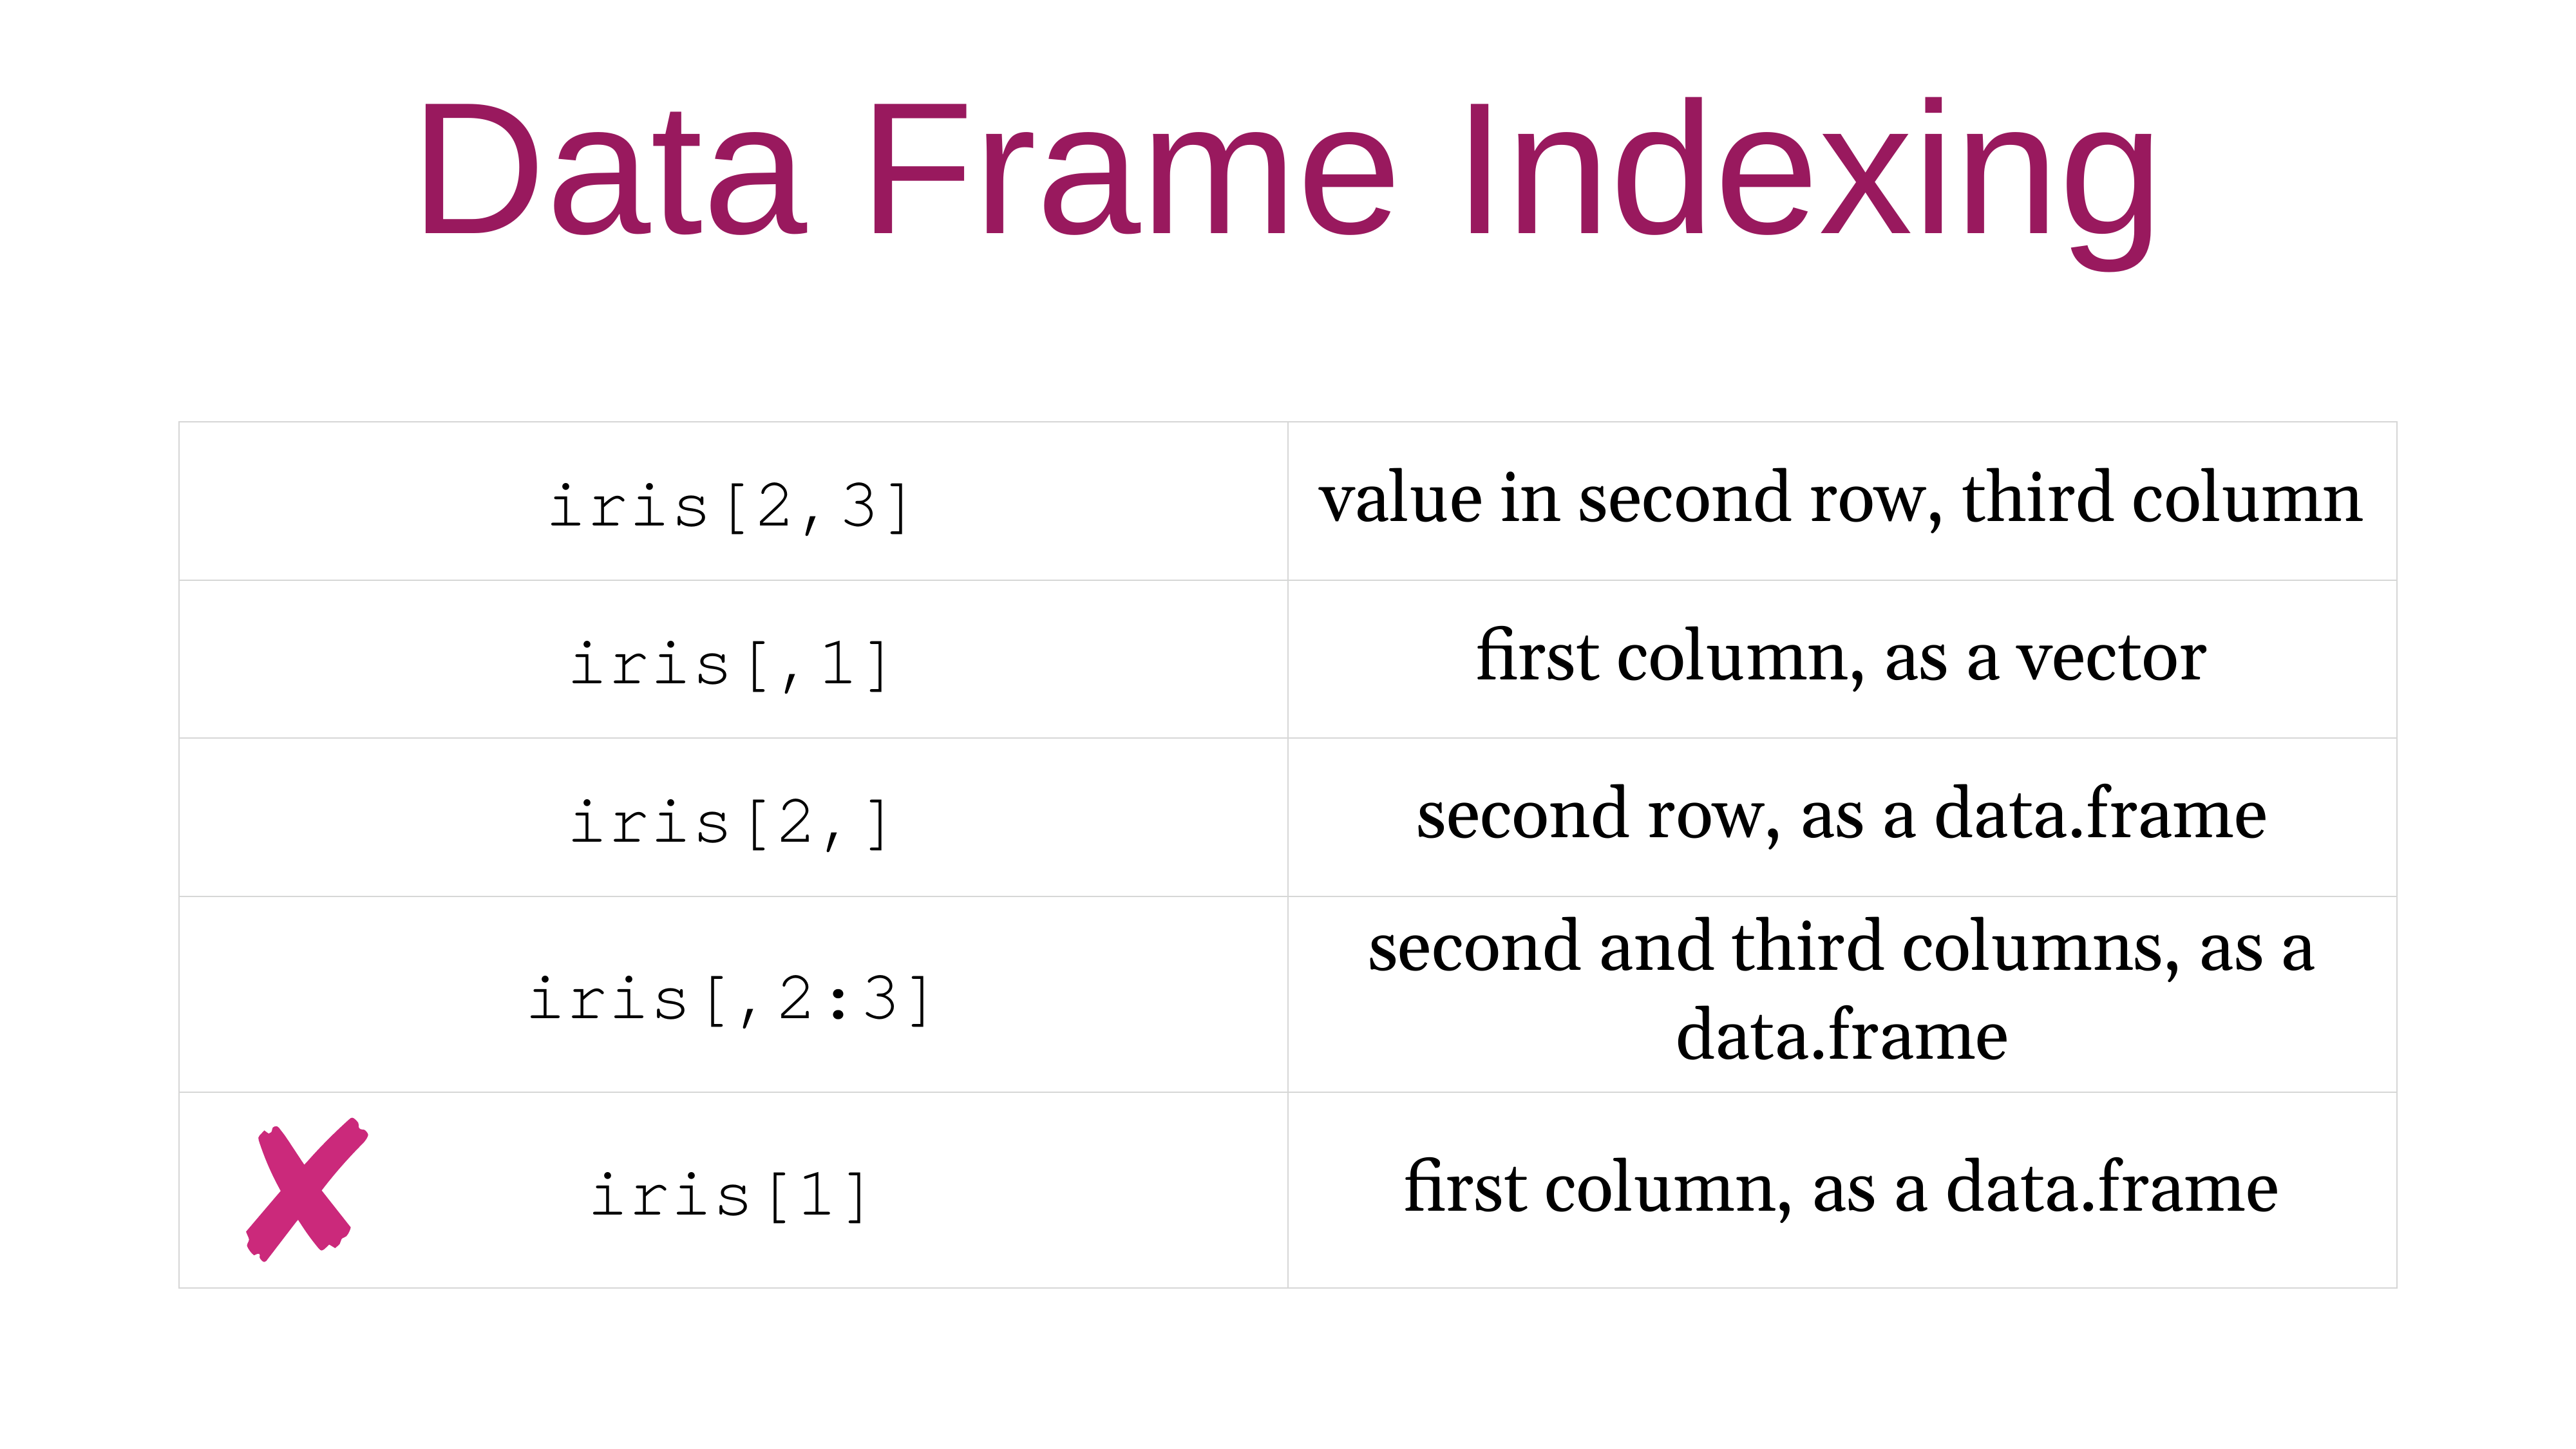

Data Frame Indexing
| iris[2,3] | value in second row, third column |
| --- | --- |
| iris[,1] | first column, as a vector |
| iris[2,] | second row, as a data.frame |
| iris[,2:3] | second and third columns, as a data.frame |
| iris[1] | first column, as a data.frame |